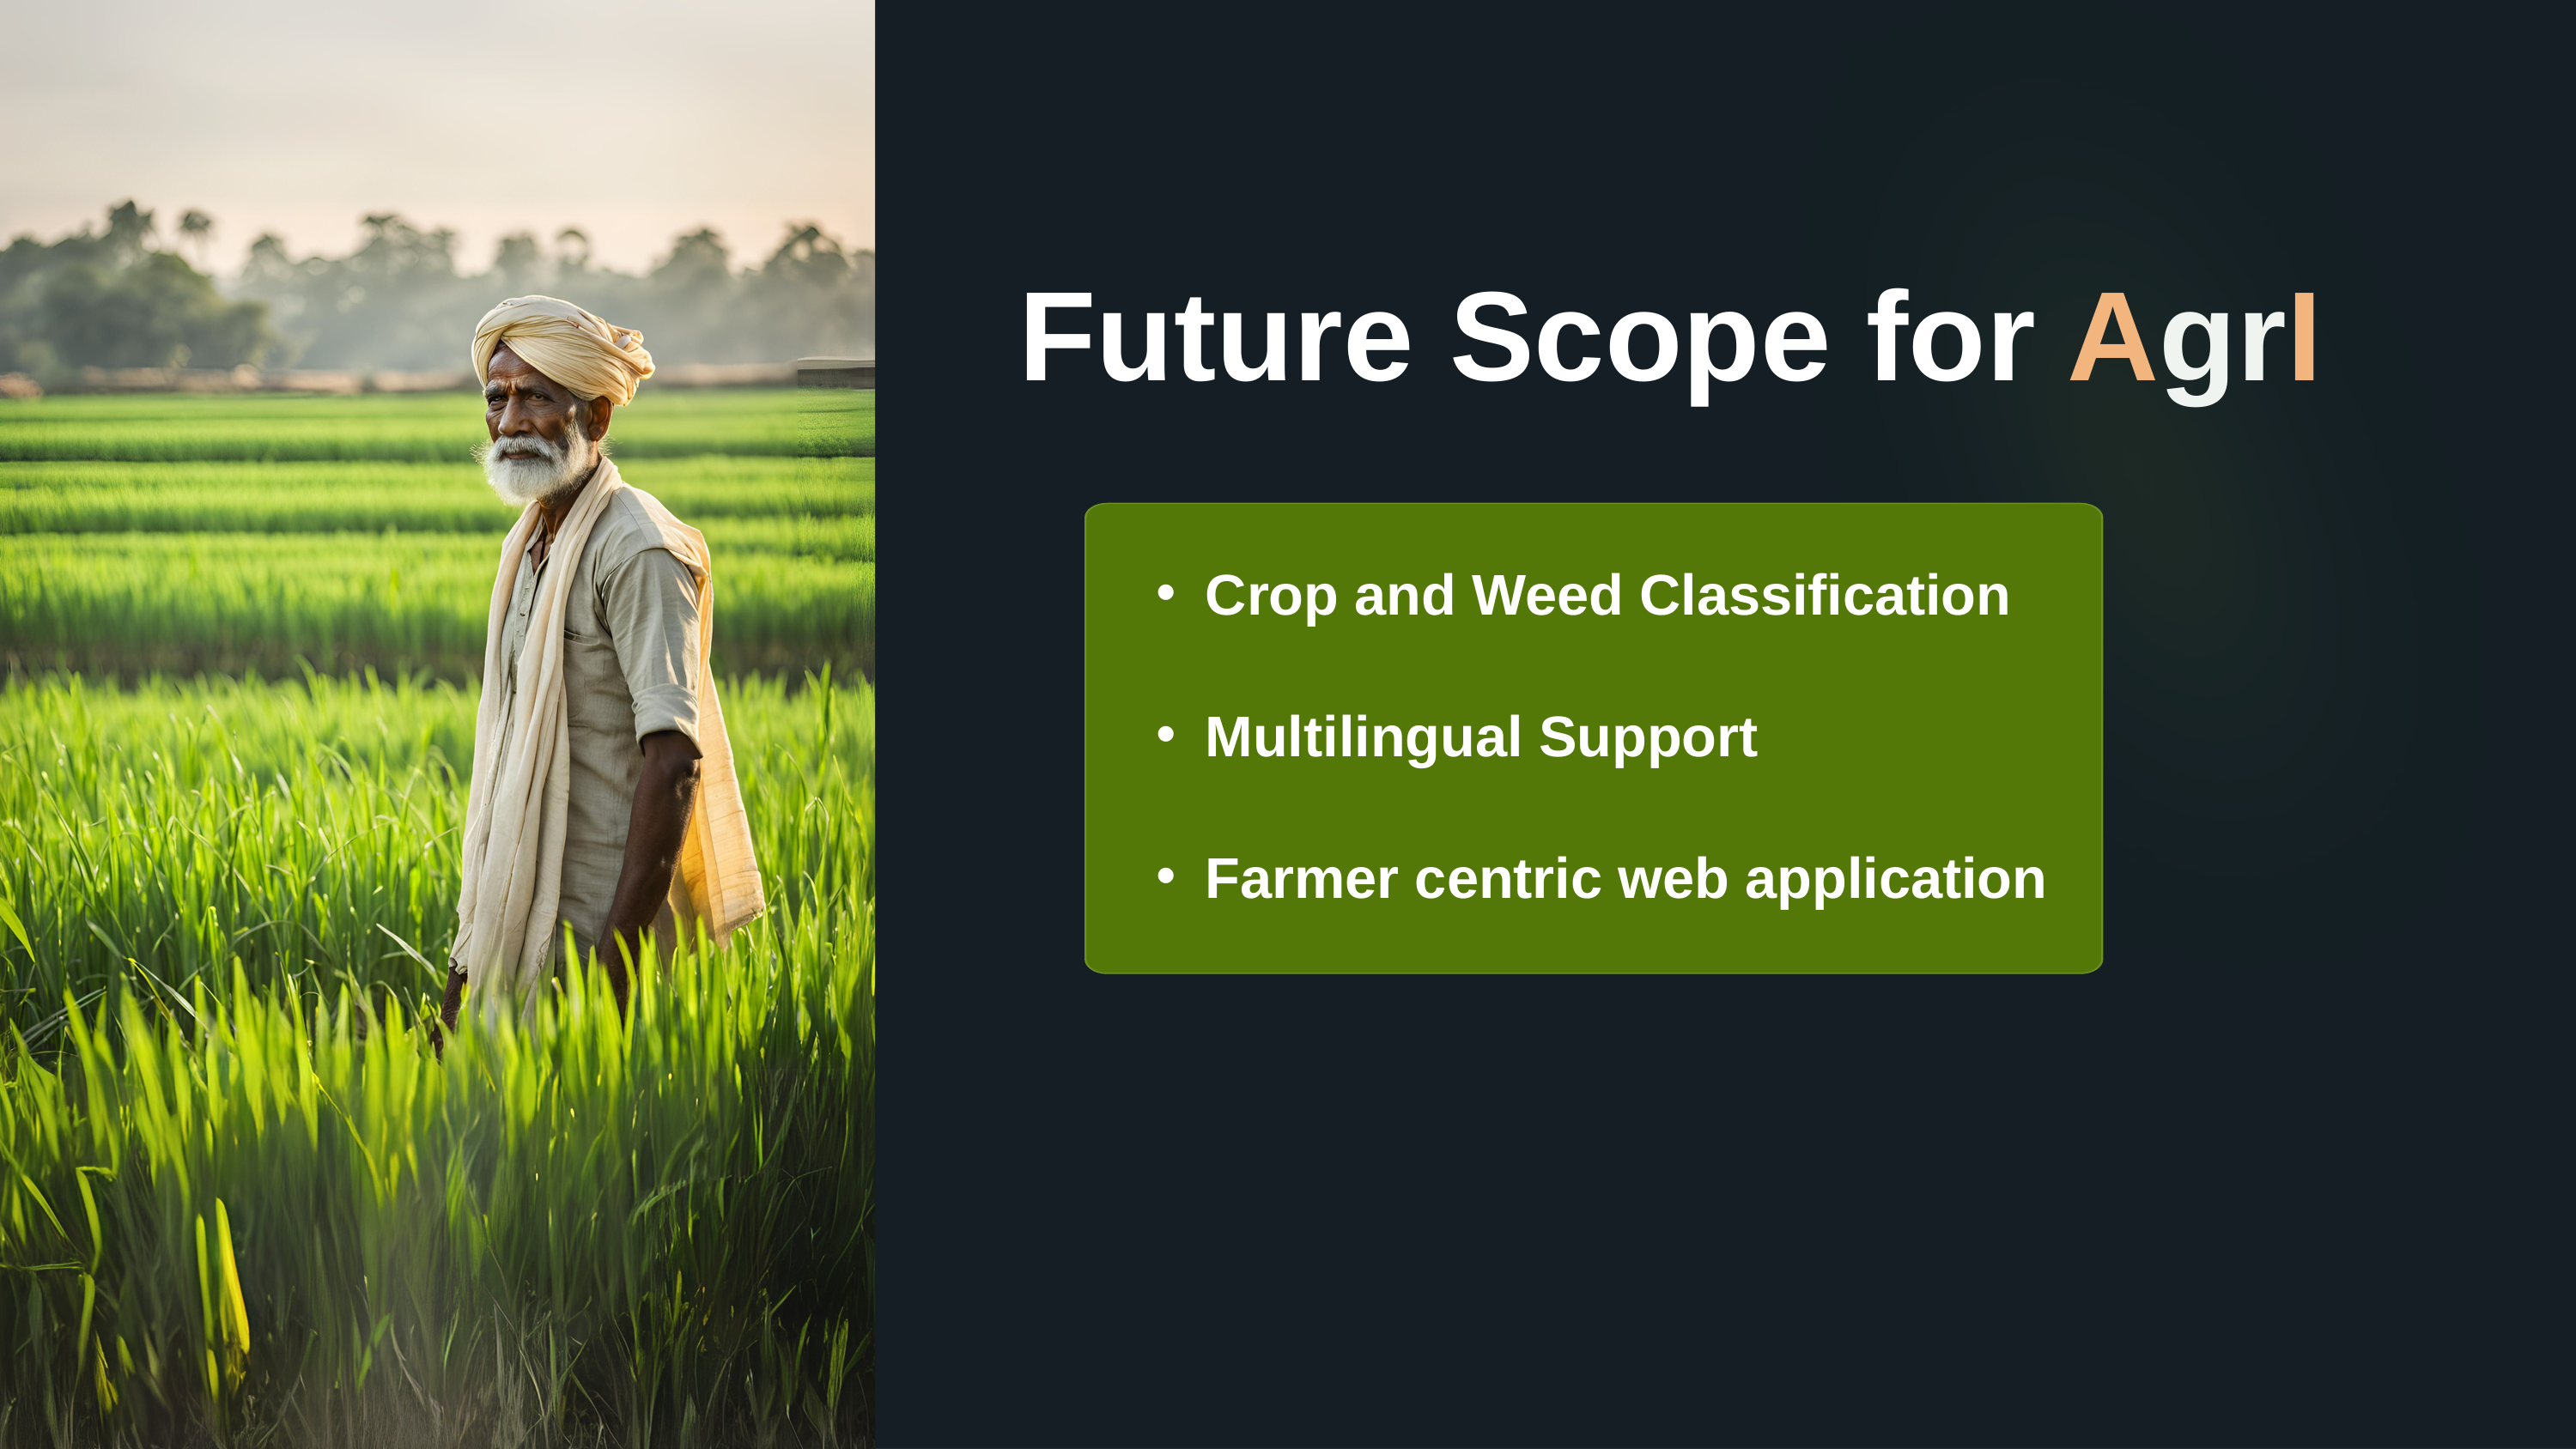

Future Scope for AgrI

Crop and Weed Classification

Multilingual Support

Farmer centric web application